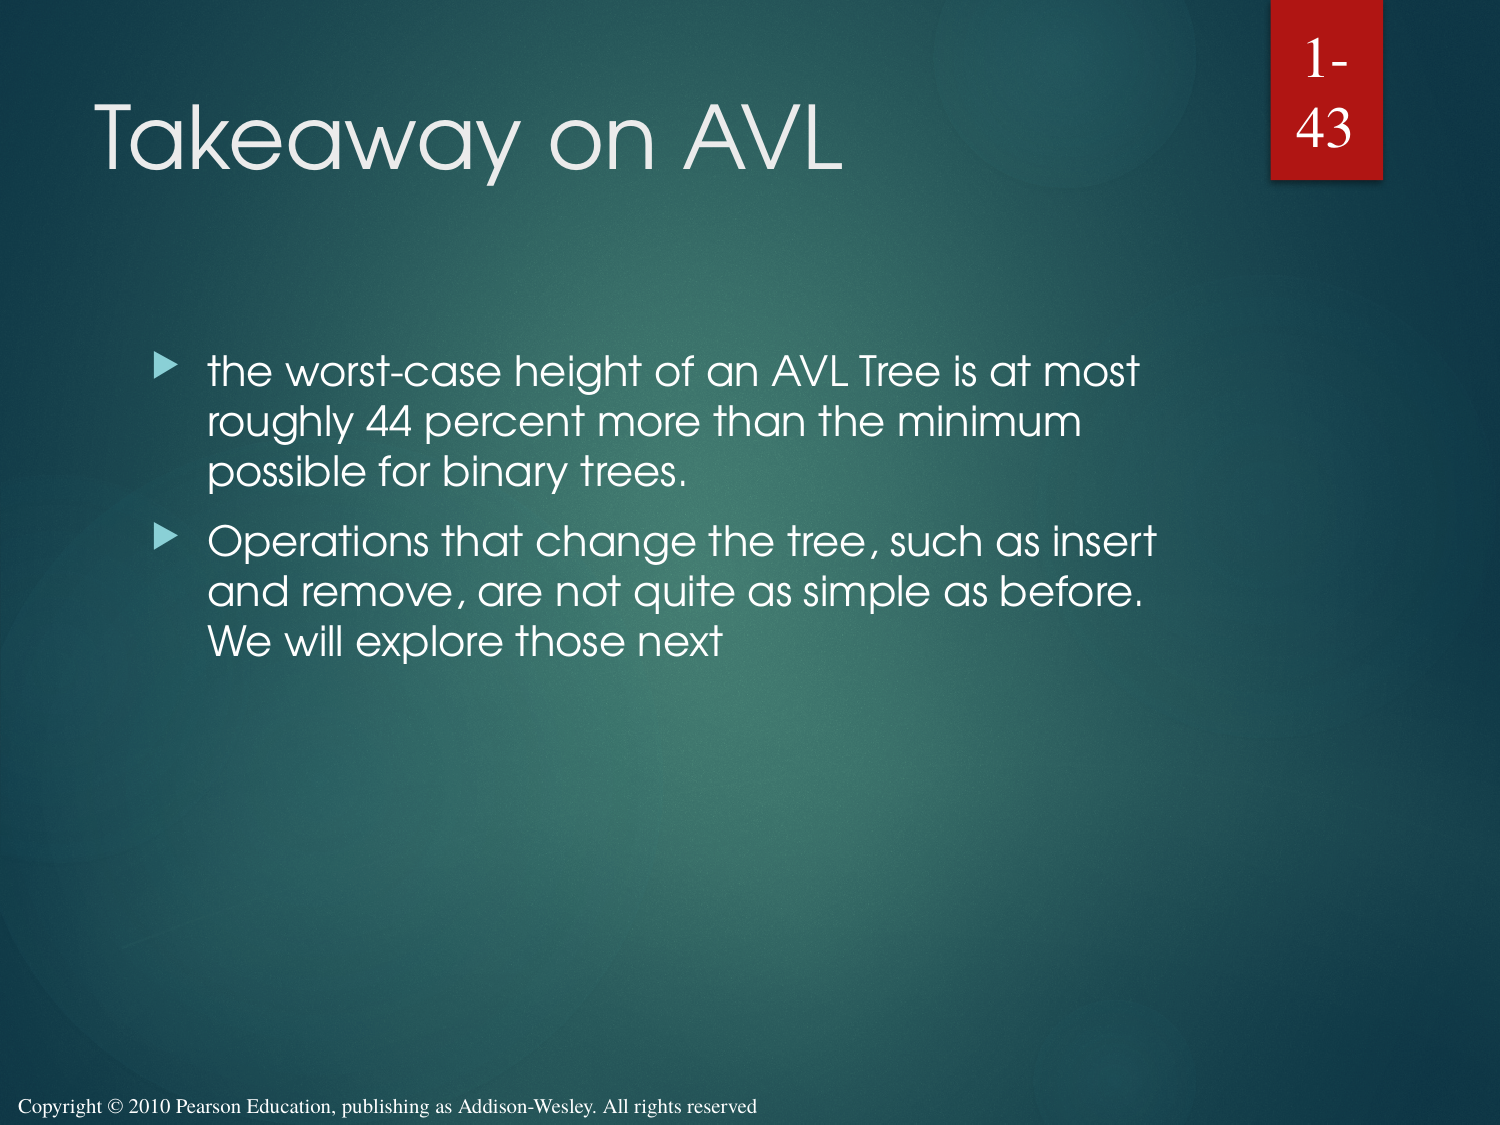

1-43
# Takeaway on AVL
the worst-case height of an AVL Tree is at most roughly 44 percent more than the minimum possible for binary trees.
Operations that change the tree, such as insert and remove, are not quite as simple as before.  We will explore those next